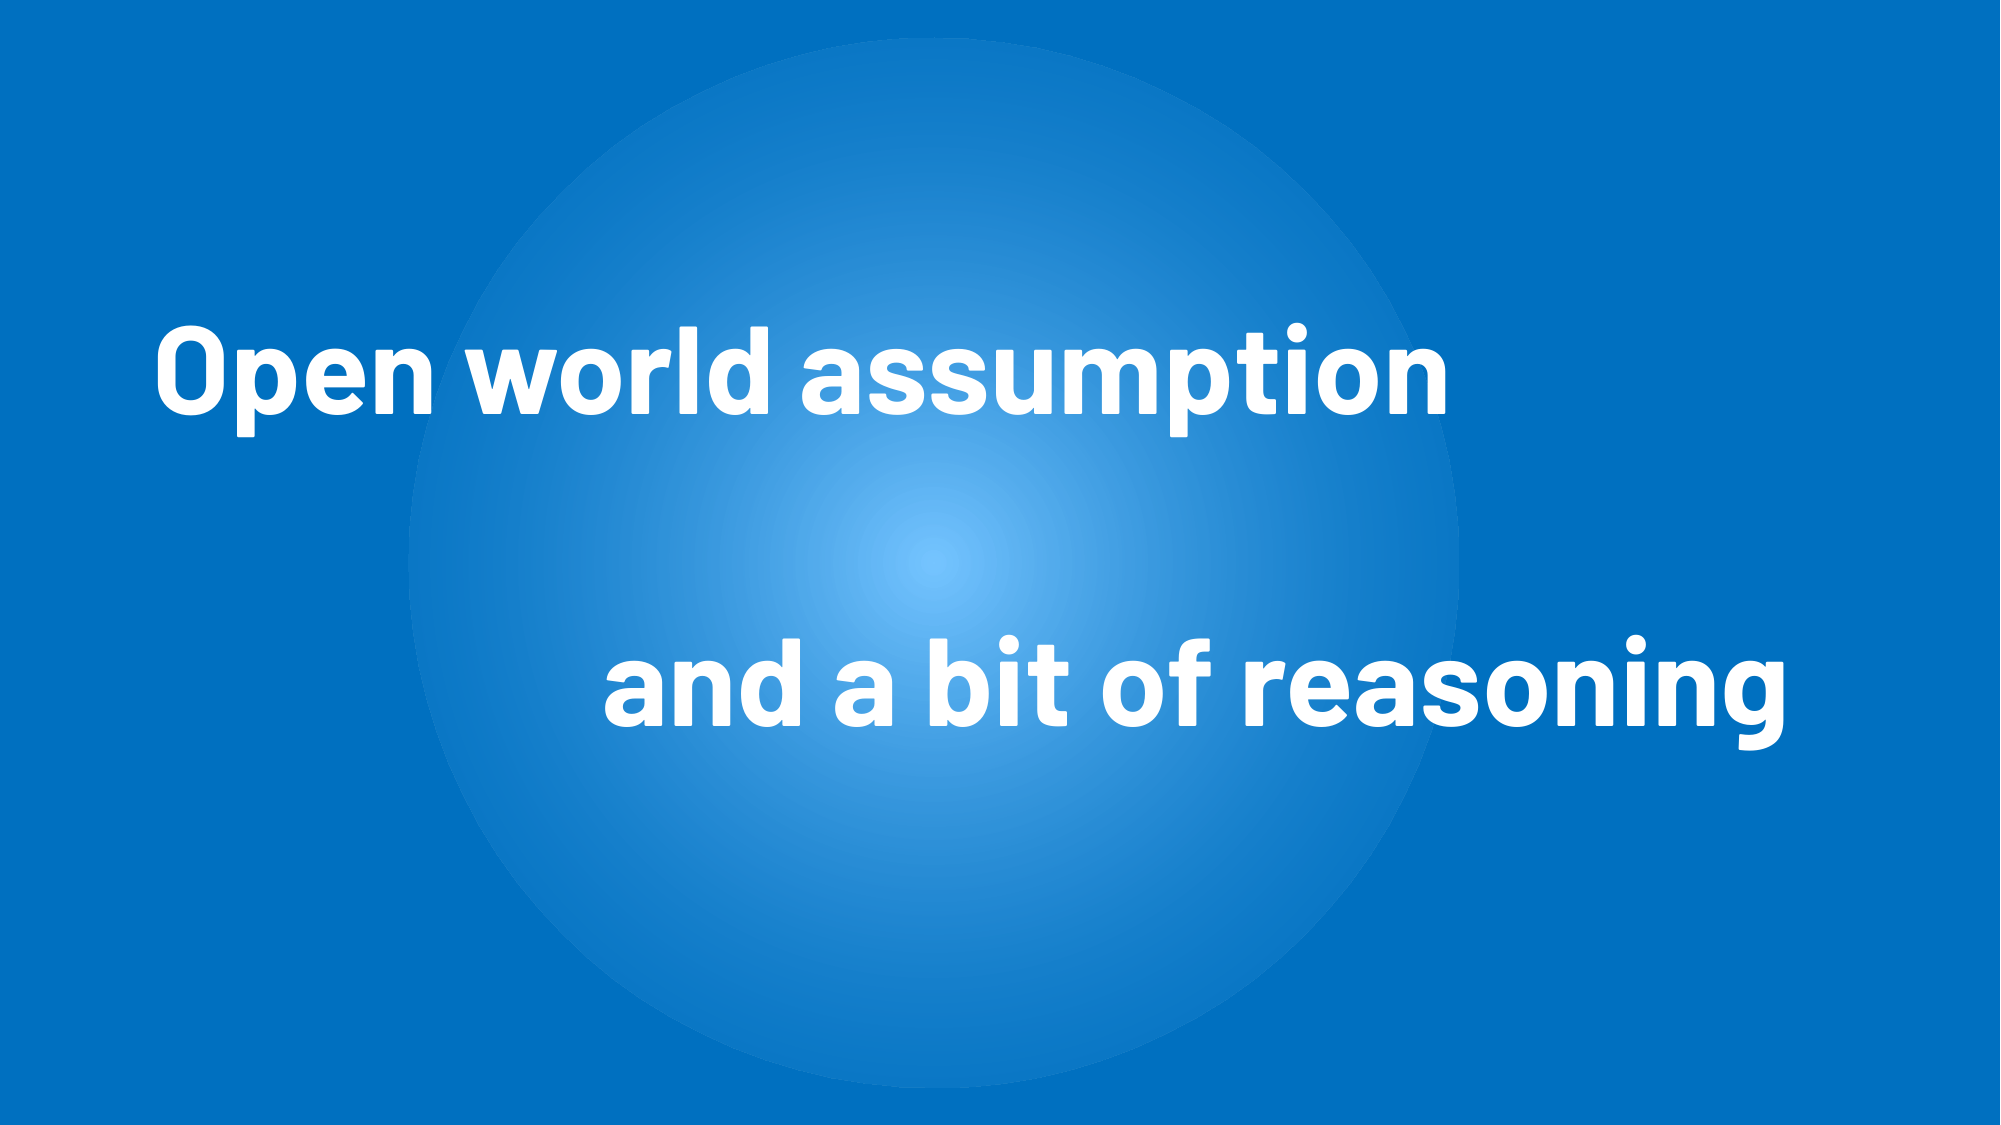

vs
Ontologies

Open world assumption

			and a bit of reasoning
Data